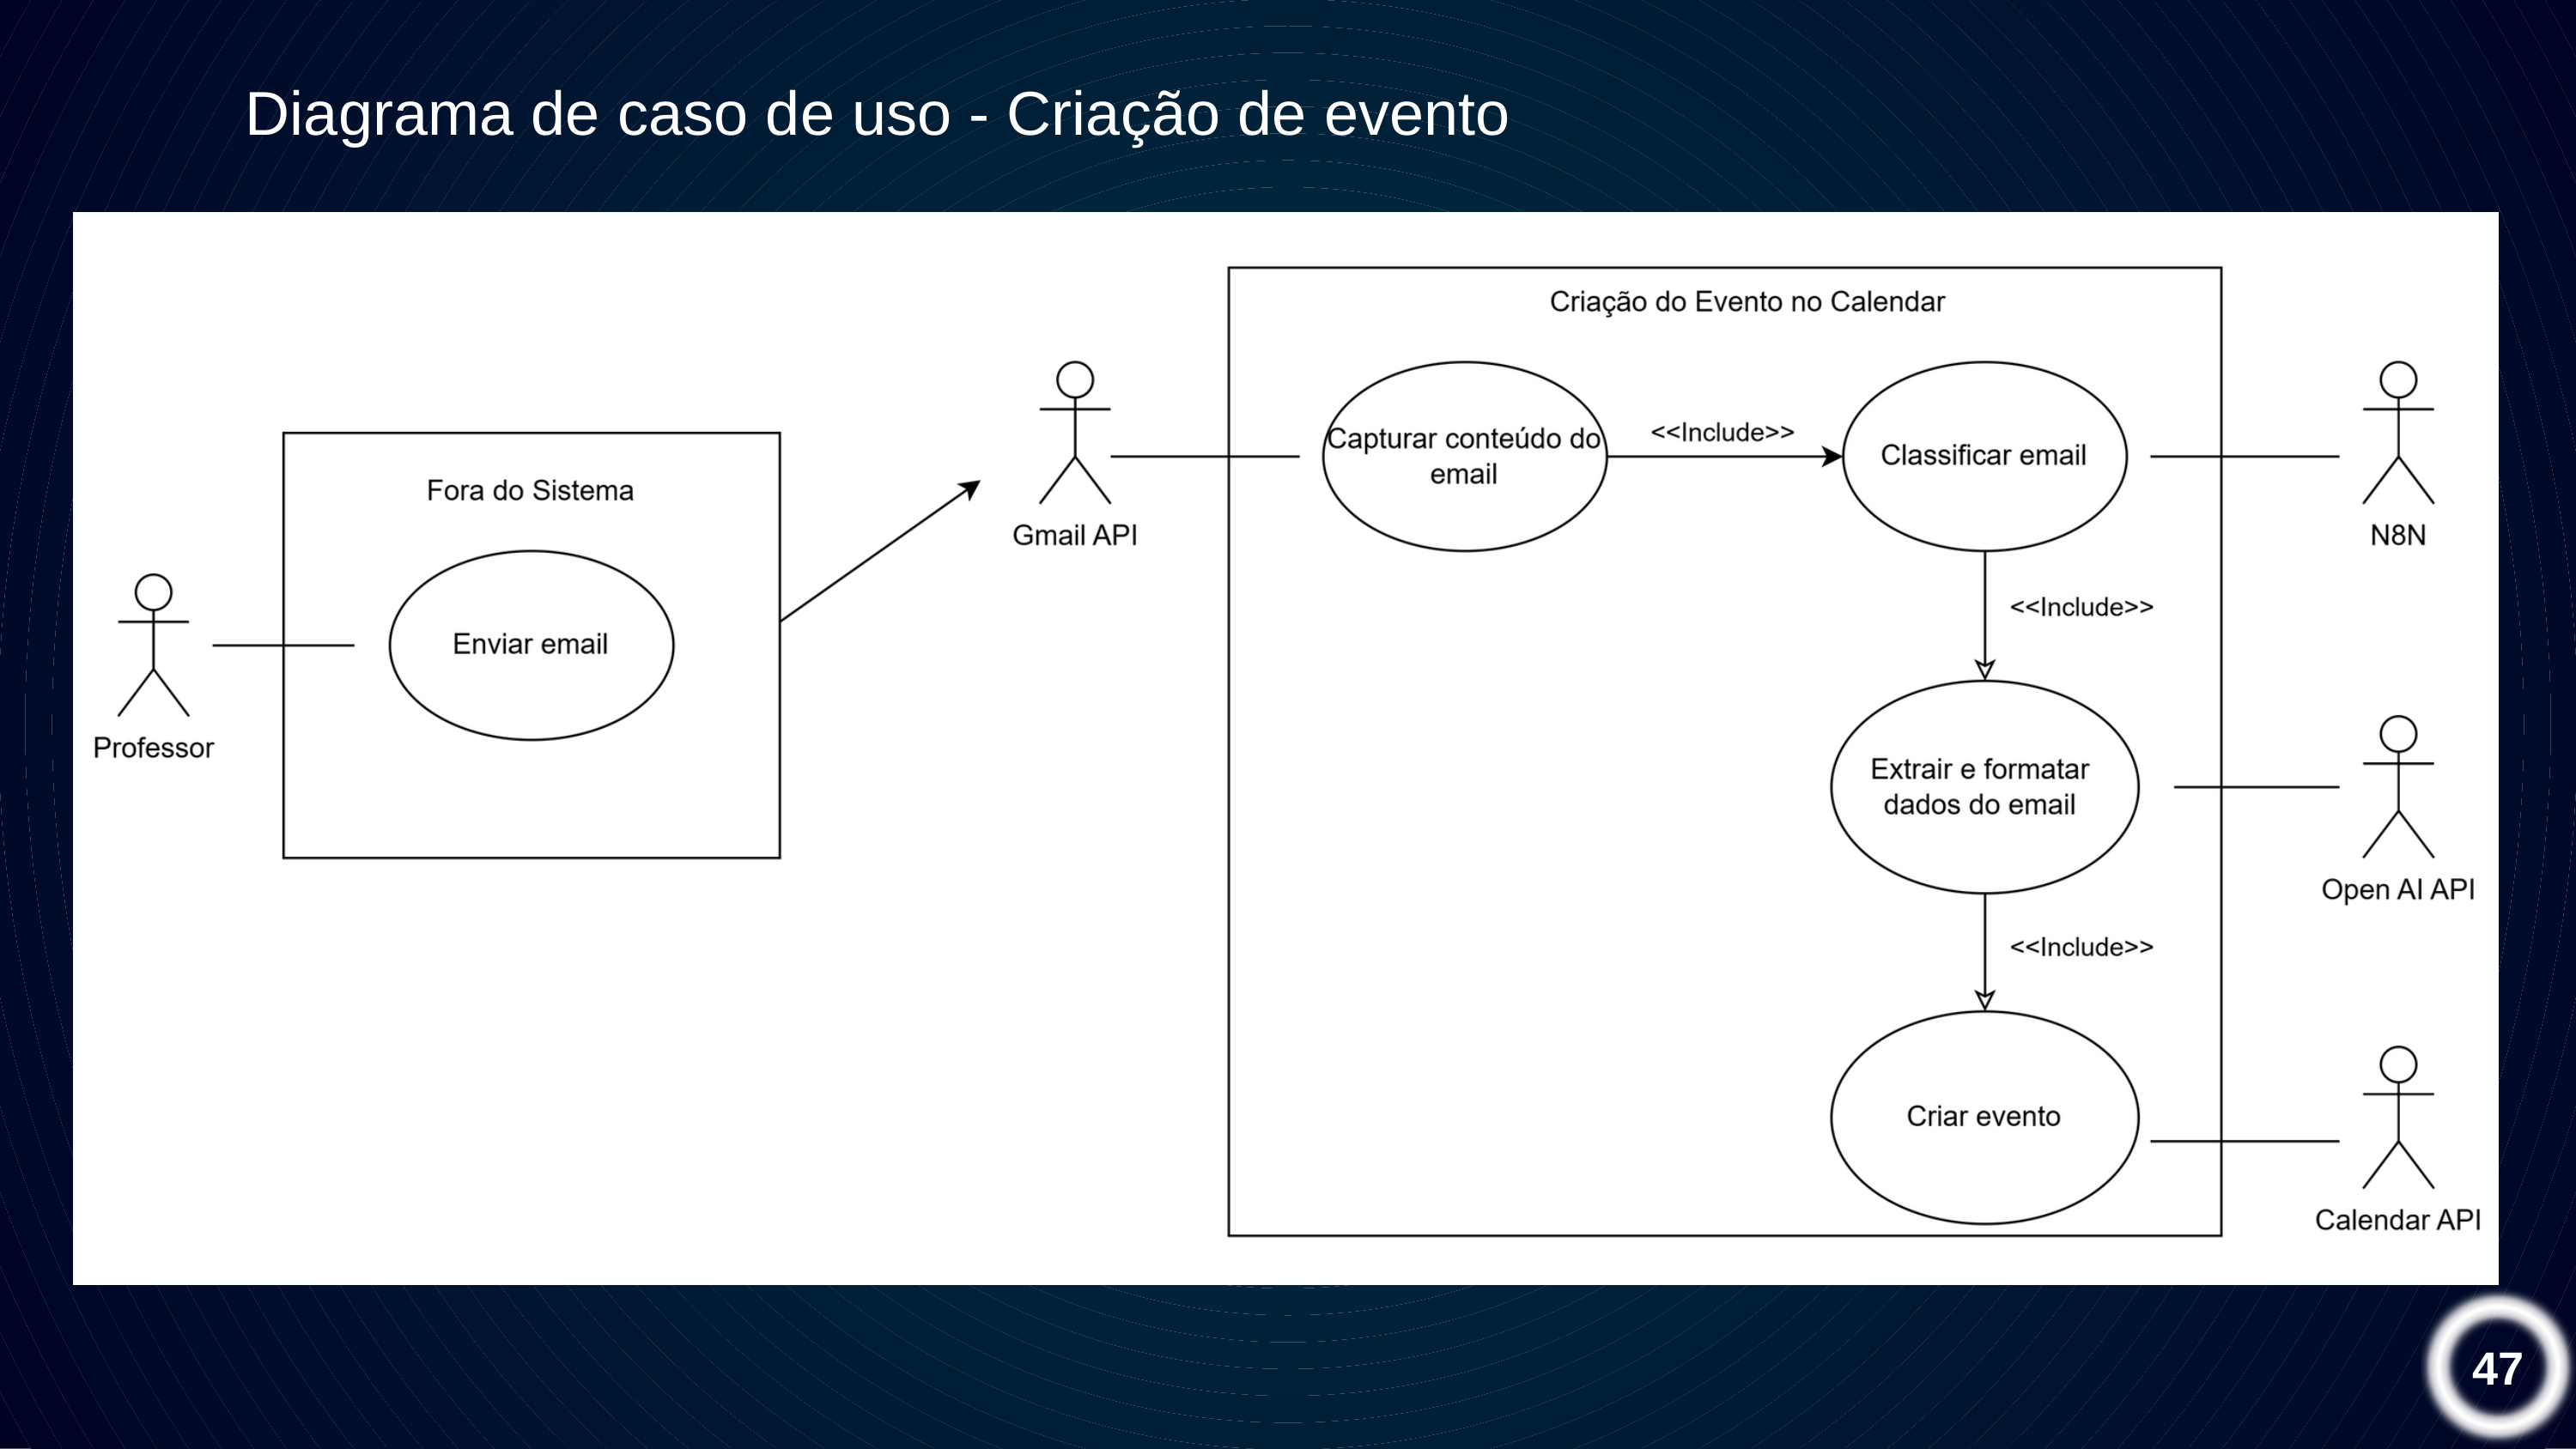

Diagrama de caso de uso - Criação de evento

47